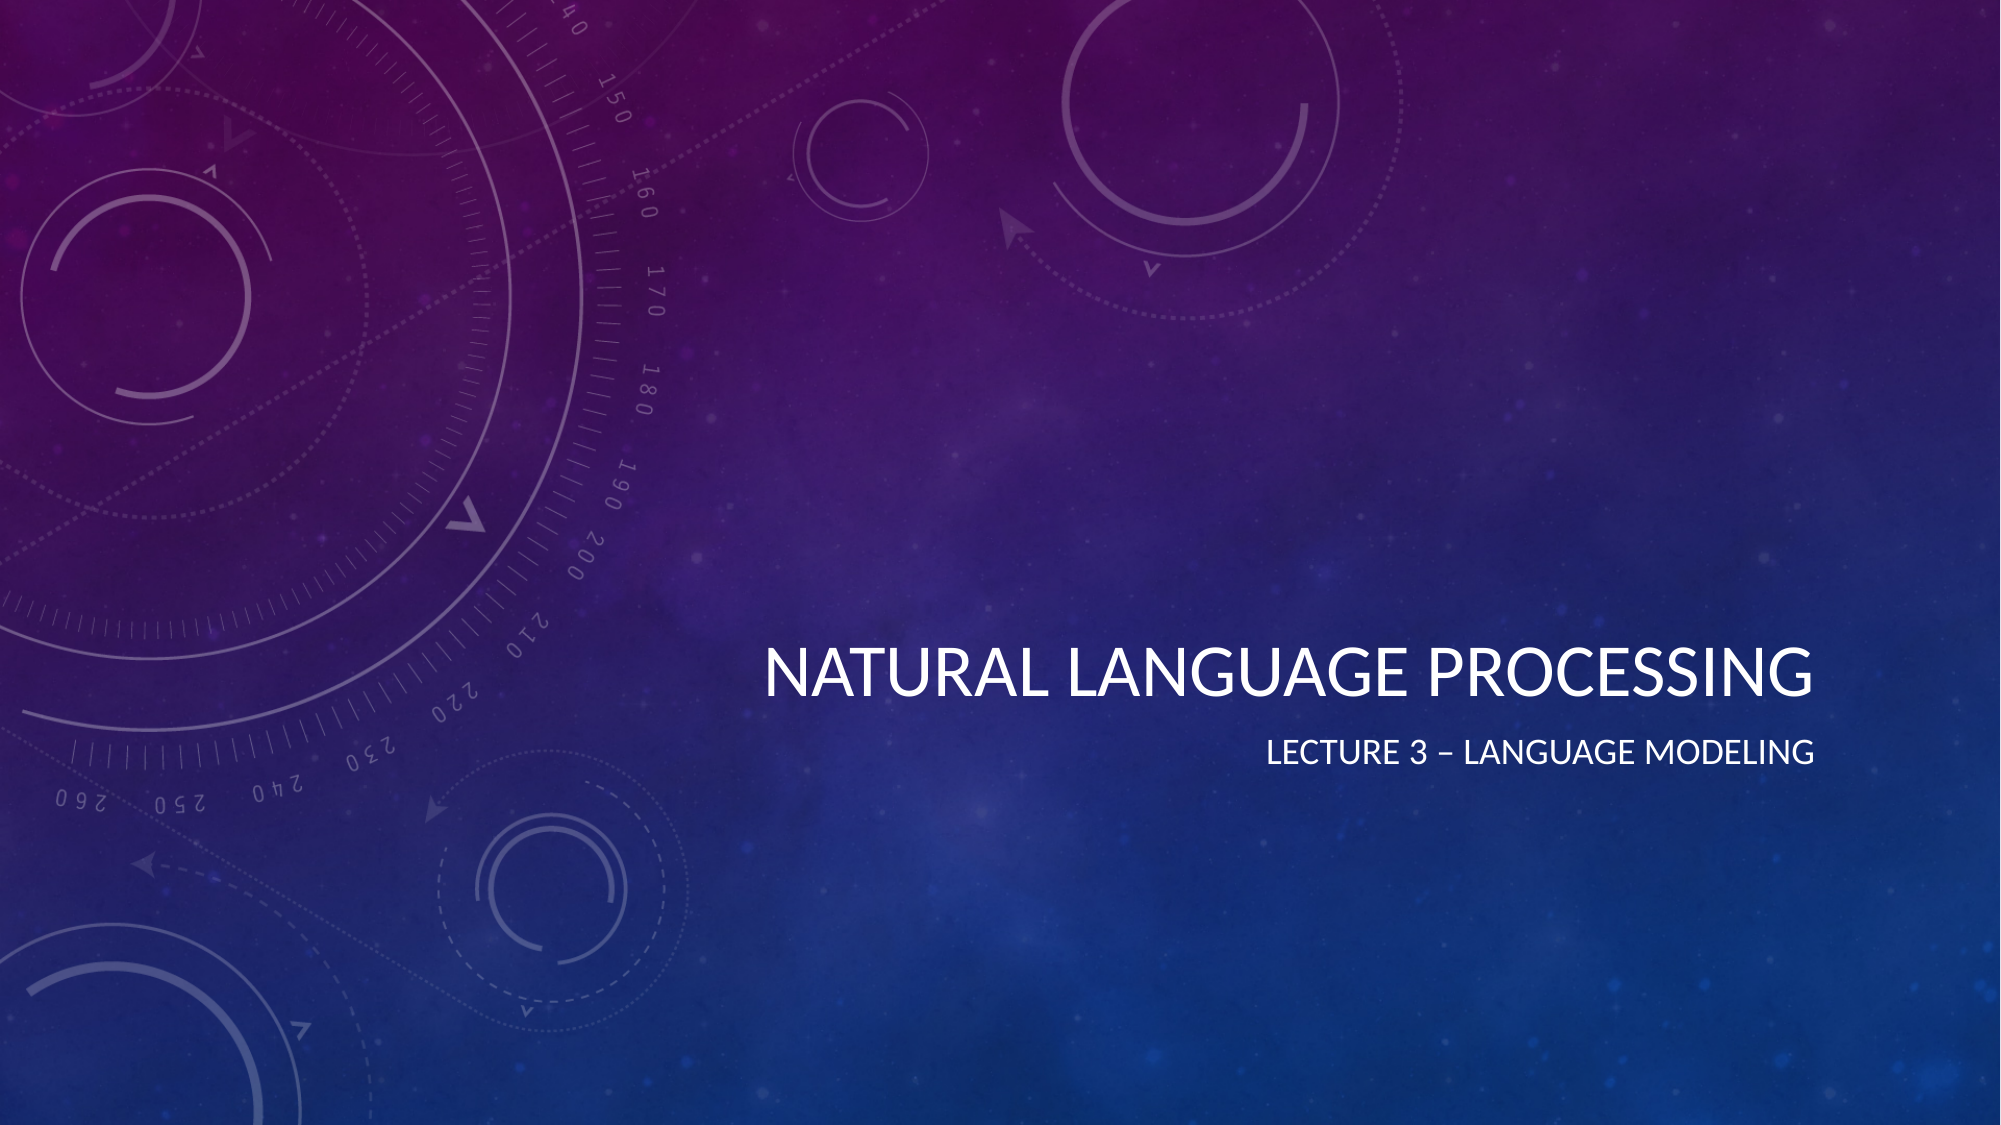

# natural language processing
Lecture 3 – language modeling